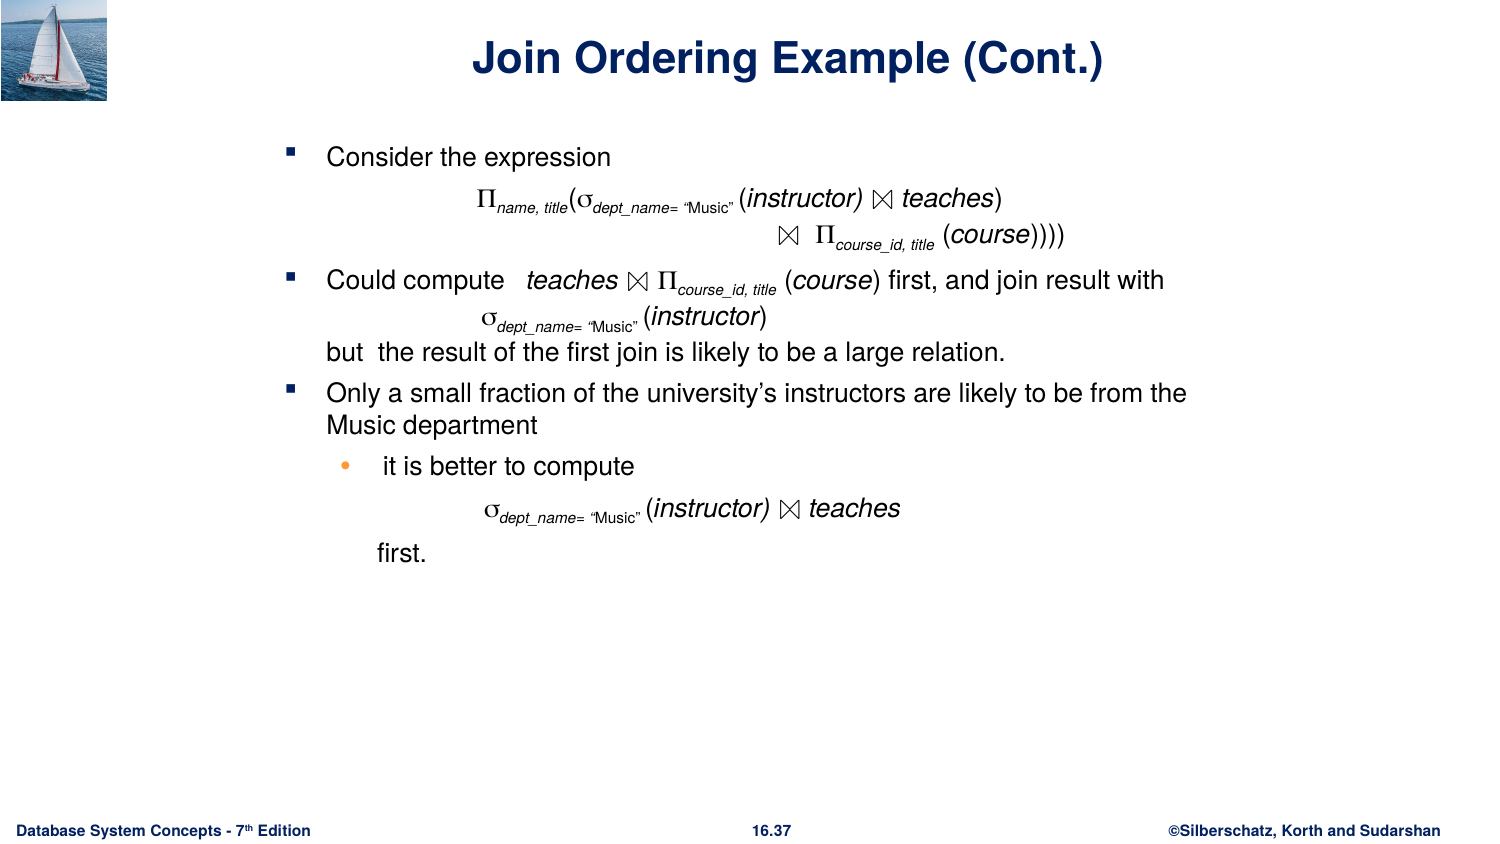

# Join Ordering Example (Cont.)
Consider the expression
		Πname, title(σdept_name= “Music” (instructor) ⨝ teaches)
 			⨝  Πcourse_id, title (course))))
Could compute   teaches ⨝ Πcourse_id, title (course) first, and join result with
	 σdept_name= “Music” (instructor)
but  the result of the first join is likely to be a large relation.
Only a small fraction of the university’s instructors are likely to be from the Music department
 it is better to compute
		 σdept_name= “Music” (instructor) ⨝ teaches
	       first.